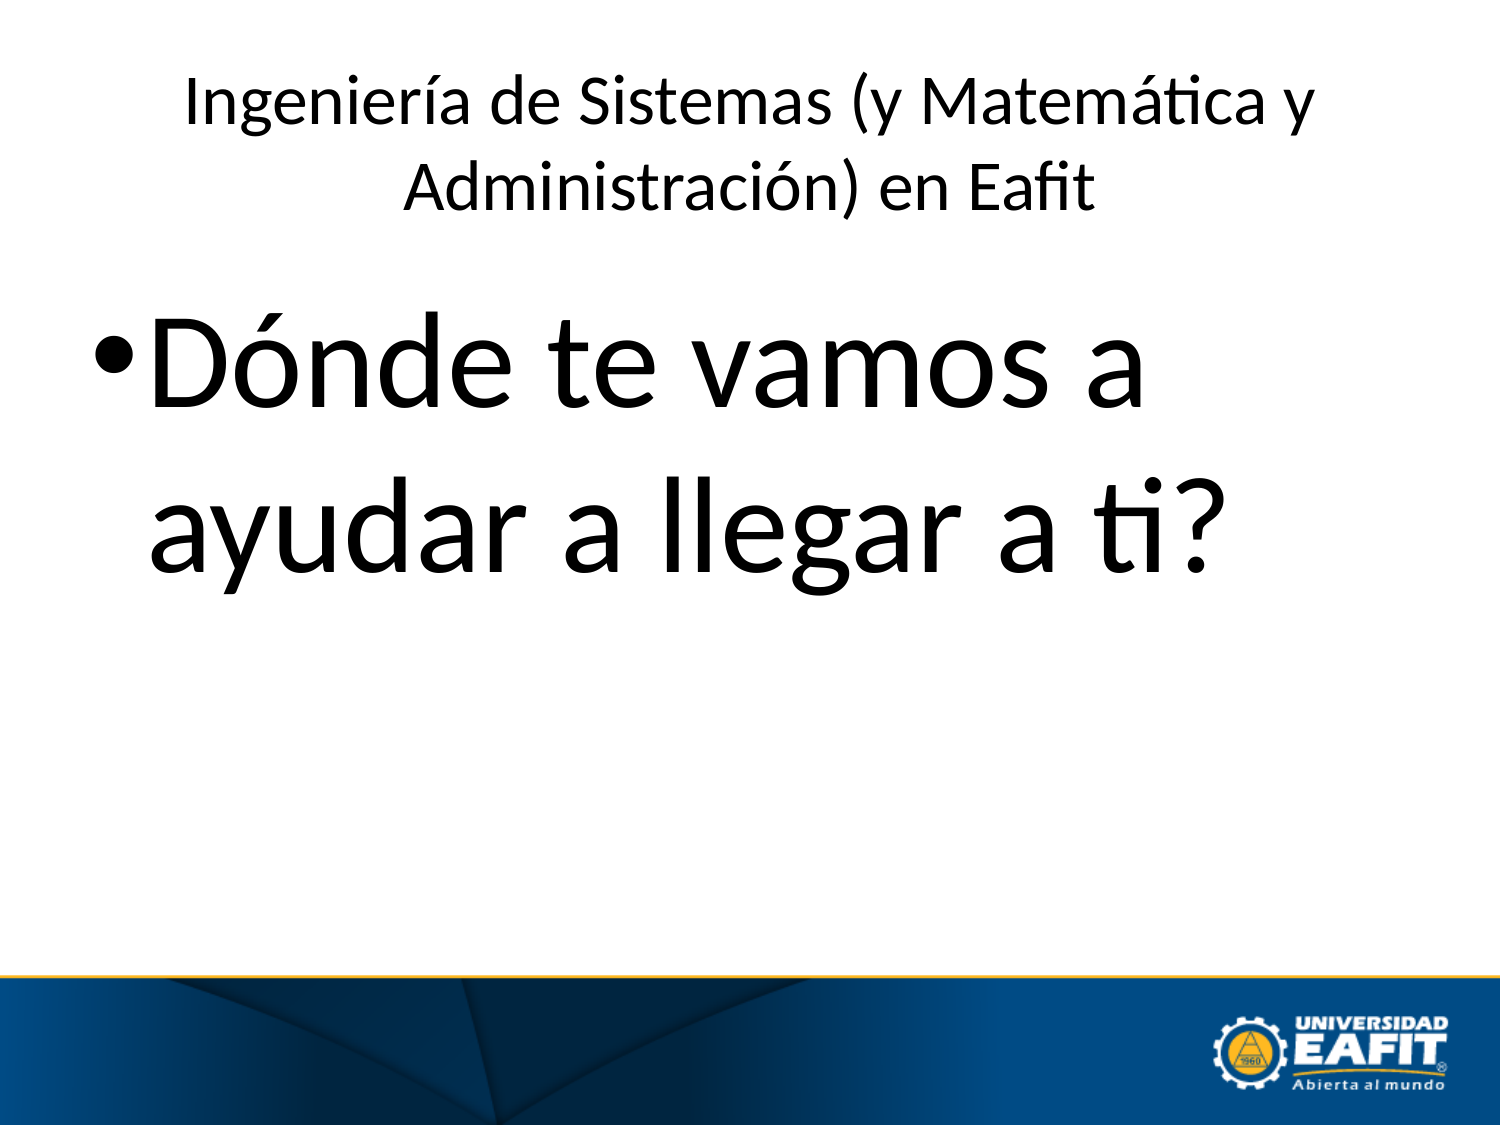

# Ingeniería de Sistemas (y Matemática y Administración) en Eafit
Dónde te vamos a ayudar a llegar a ti?